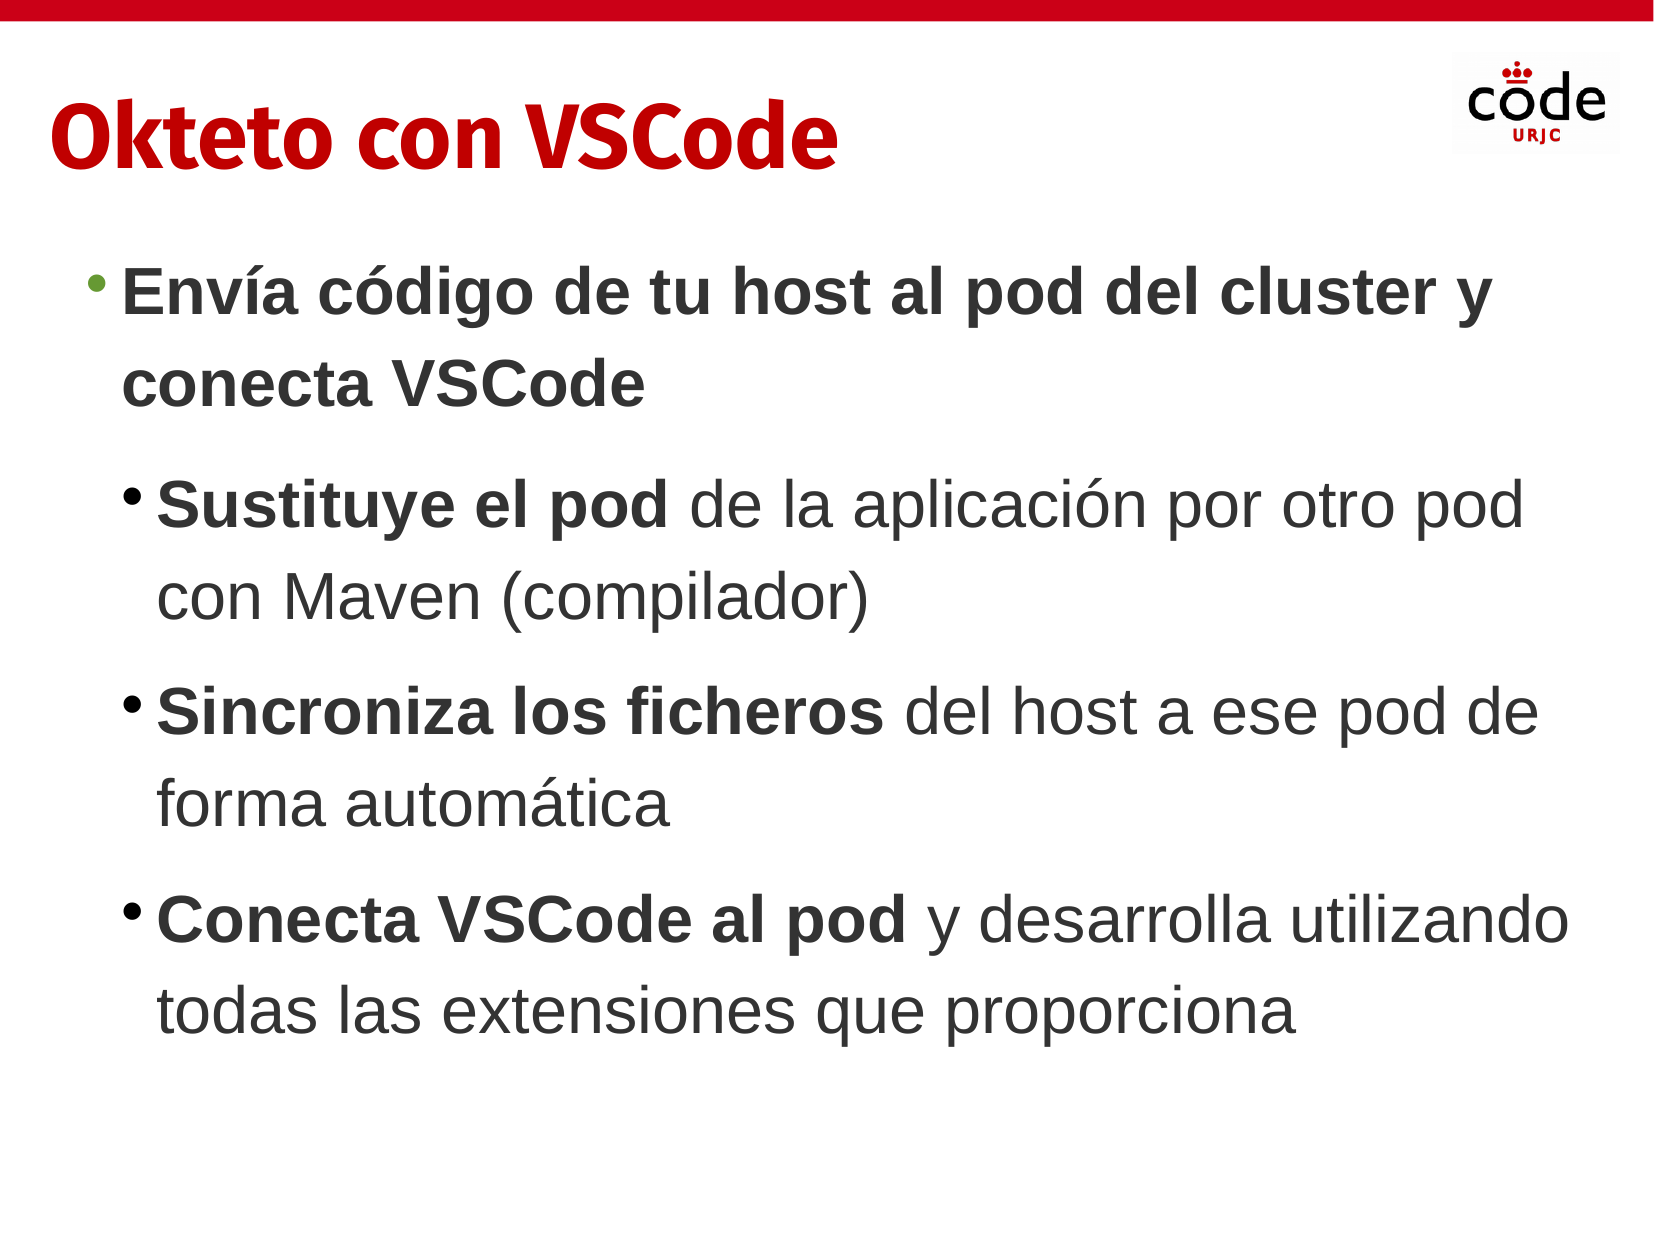

Okteto con VSCode
Envía código de tu host al pod del cluster y conecta VSCode
Sustituye el pod de la aplicación por otro pod con Maven (compilador)
Sincroniza los ficheros del host a ese pod de forma automática
Conecta VSCode al pod y desarrolla utilizando todas las extensiones que proporciona